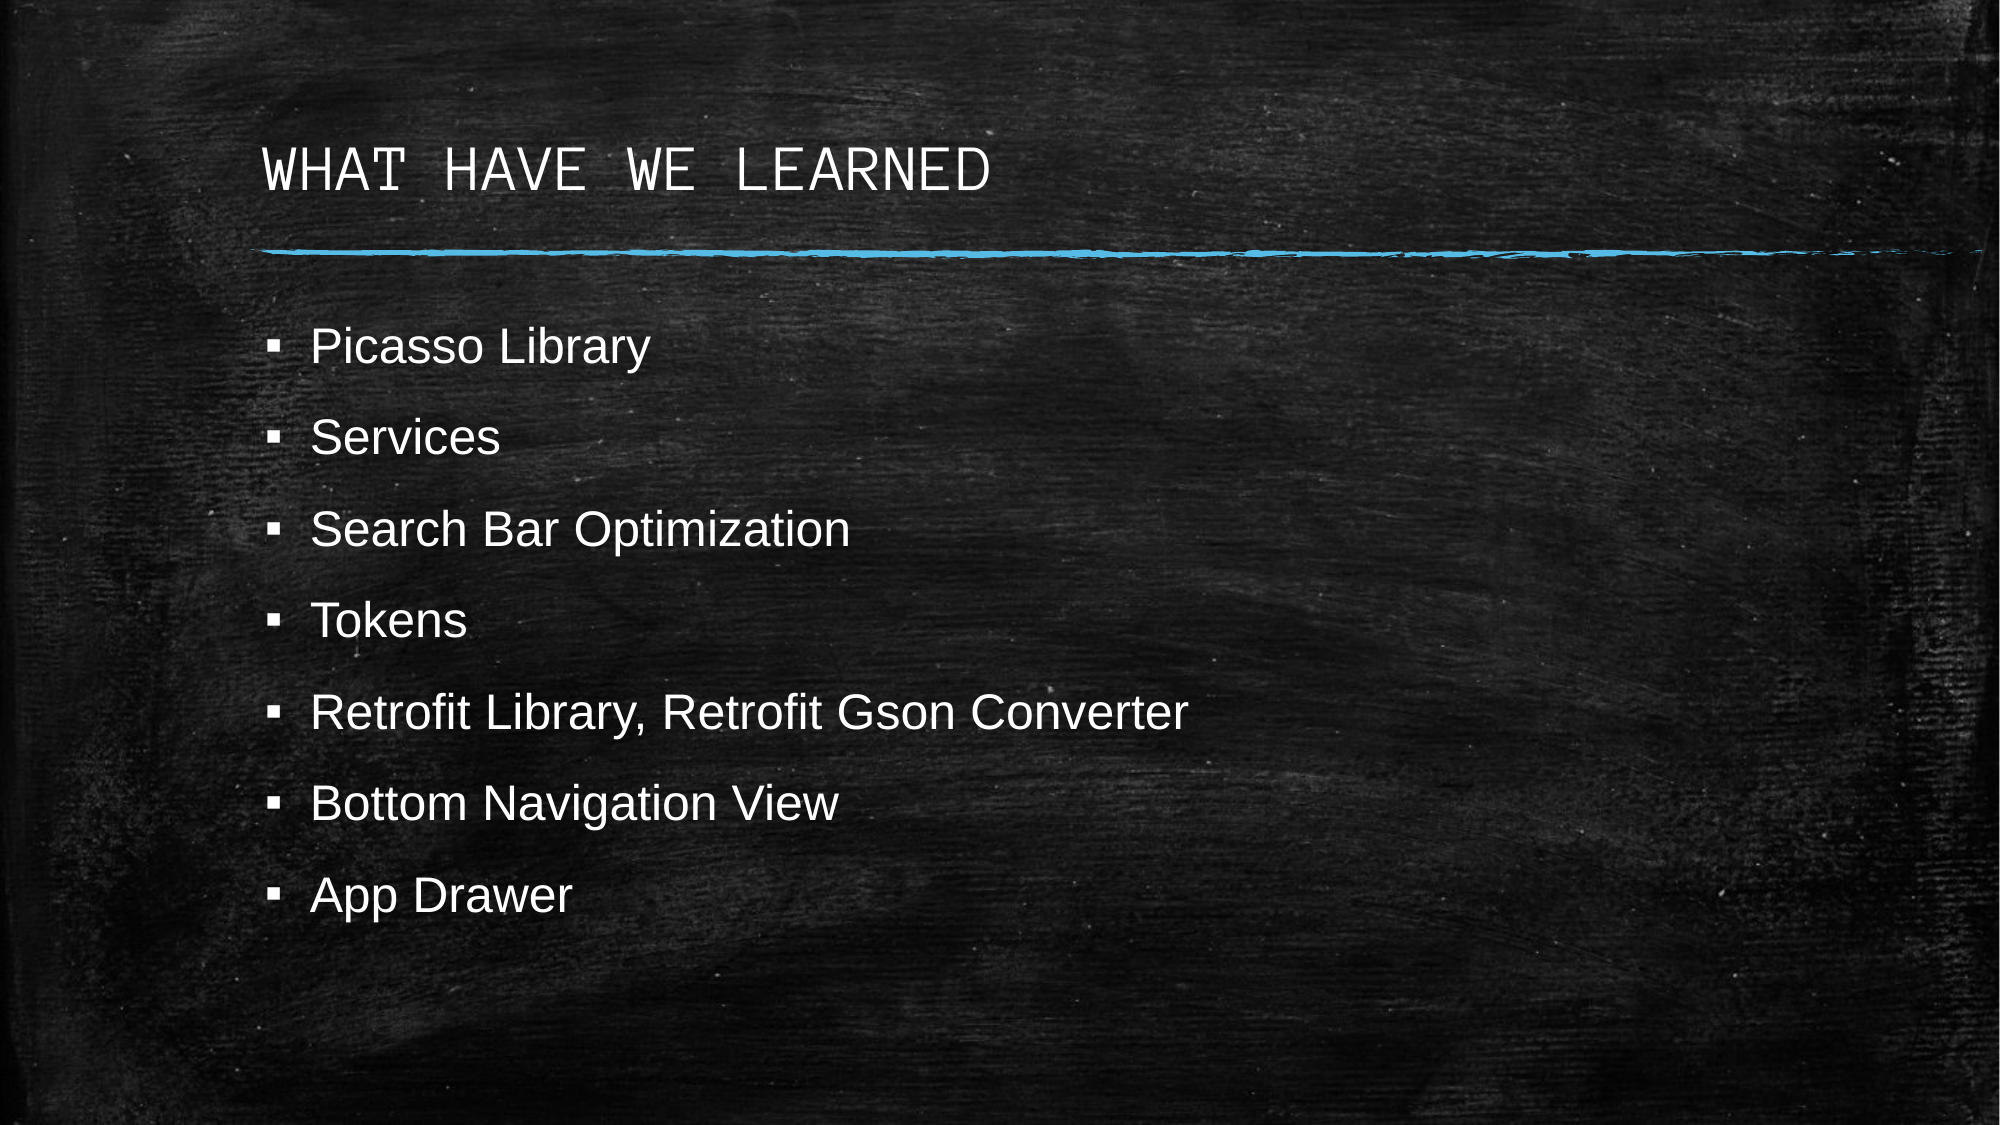

# WHAT HAVE WE LEARNED
Picasso Library
Services
Search Bar Optimization
Tokens
Retrofit Library, Retrofit Gson Converter
Bottom Navigation View
App Drawer